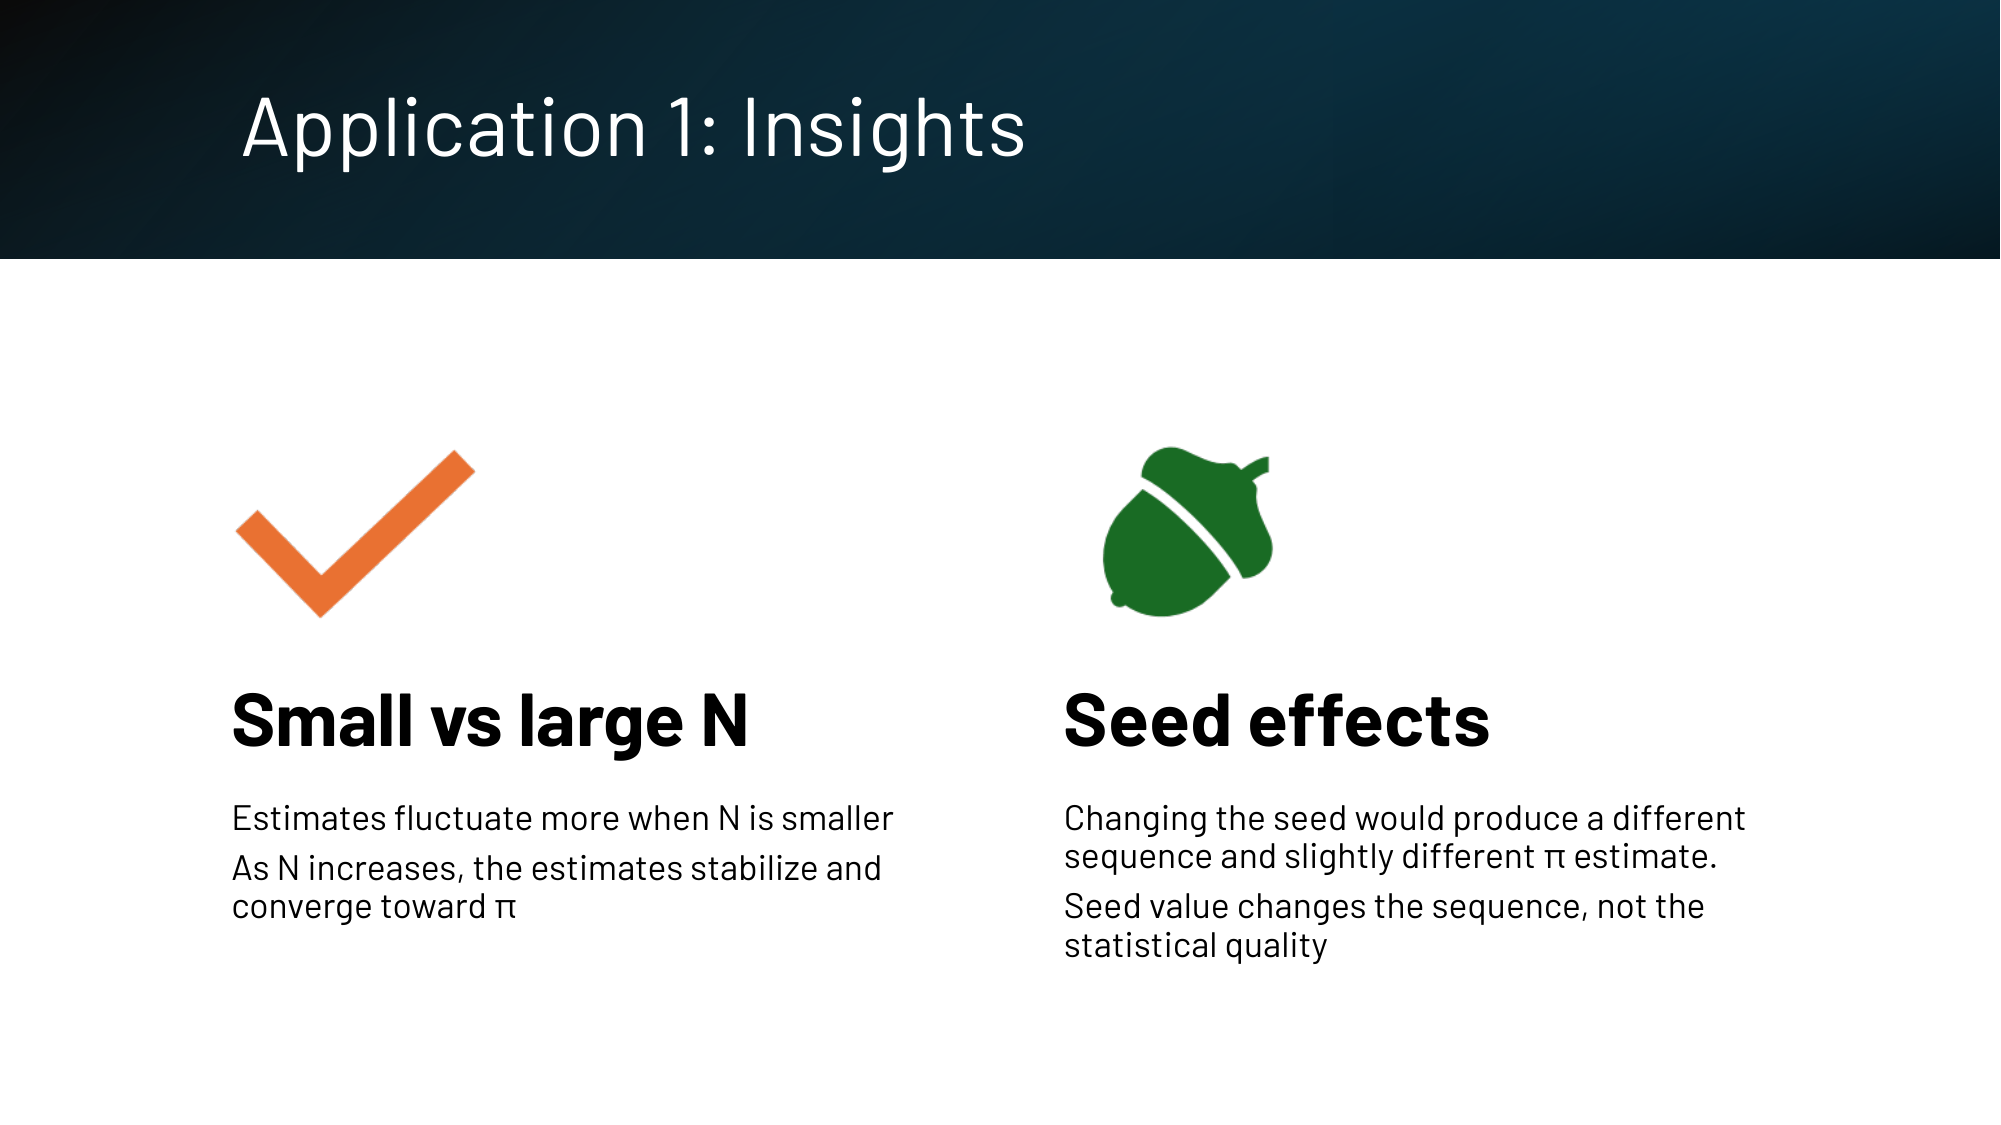

# Application 1: Insights
Small vs large N
Estimates fluctuate more when N is smaller
As N increases, the estimates stabilize and converge toward π
Seed effects
Changing the seed would produce a different sequence and slightly different π estimate.
Seed value changes the sequence, not the statistical quality